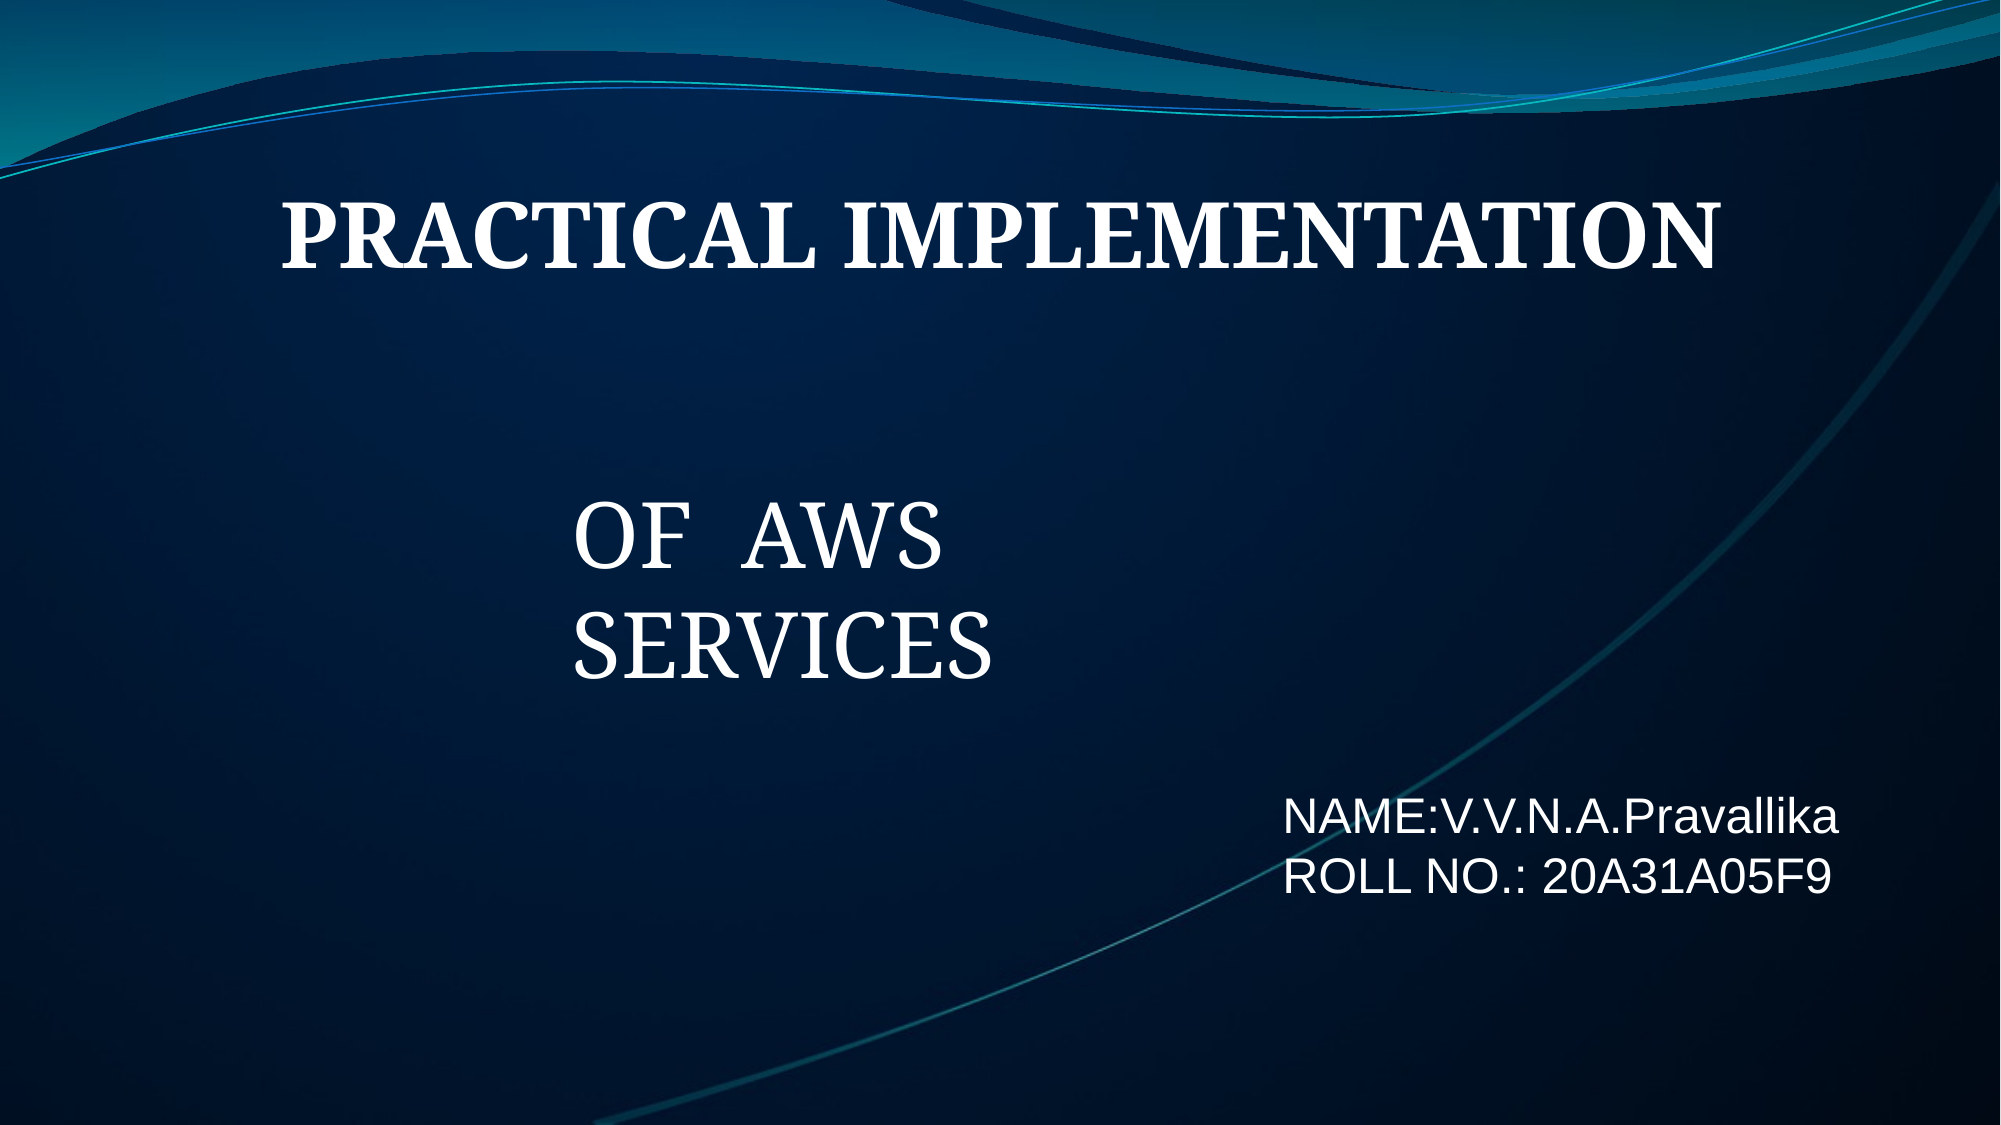

# PRACTICAL IMPLEMENTATION
OF  AWS  SERVICES
NAME:V.V.N.A.Pravallika
ROLL NO.: 20A31A05F9